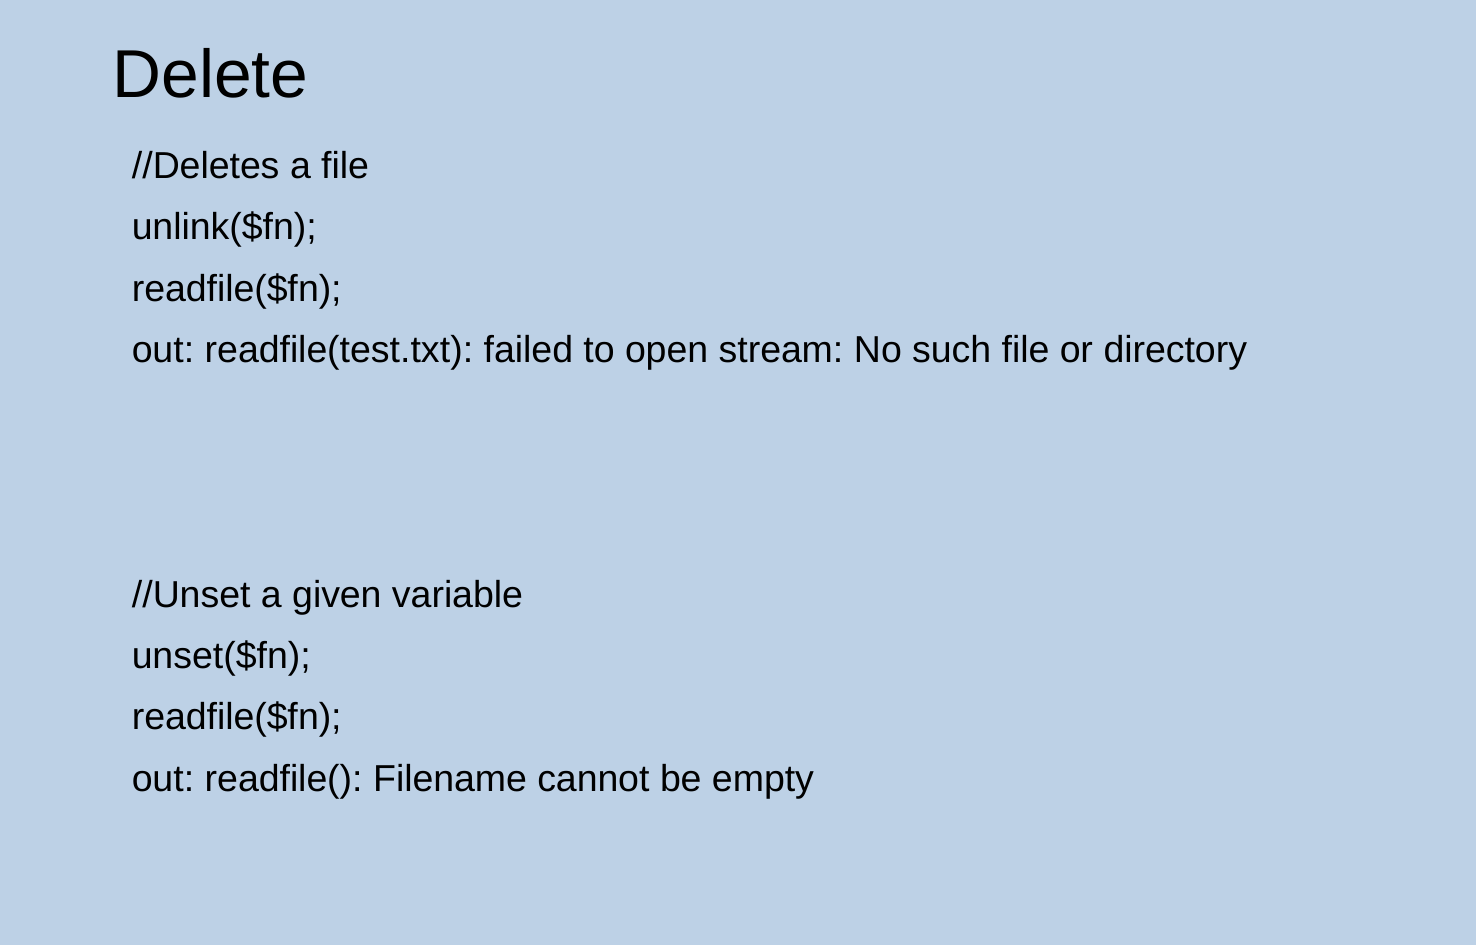

Delete
//Deletes a file
unlink($fn);
readfile($fn);
out: readfile(test.txt): failed to open stream: No such file or directory

//Unset a given variable
unset($fn);
readfile($fn);
out: readfile(): Filename cannot be empty